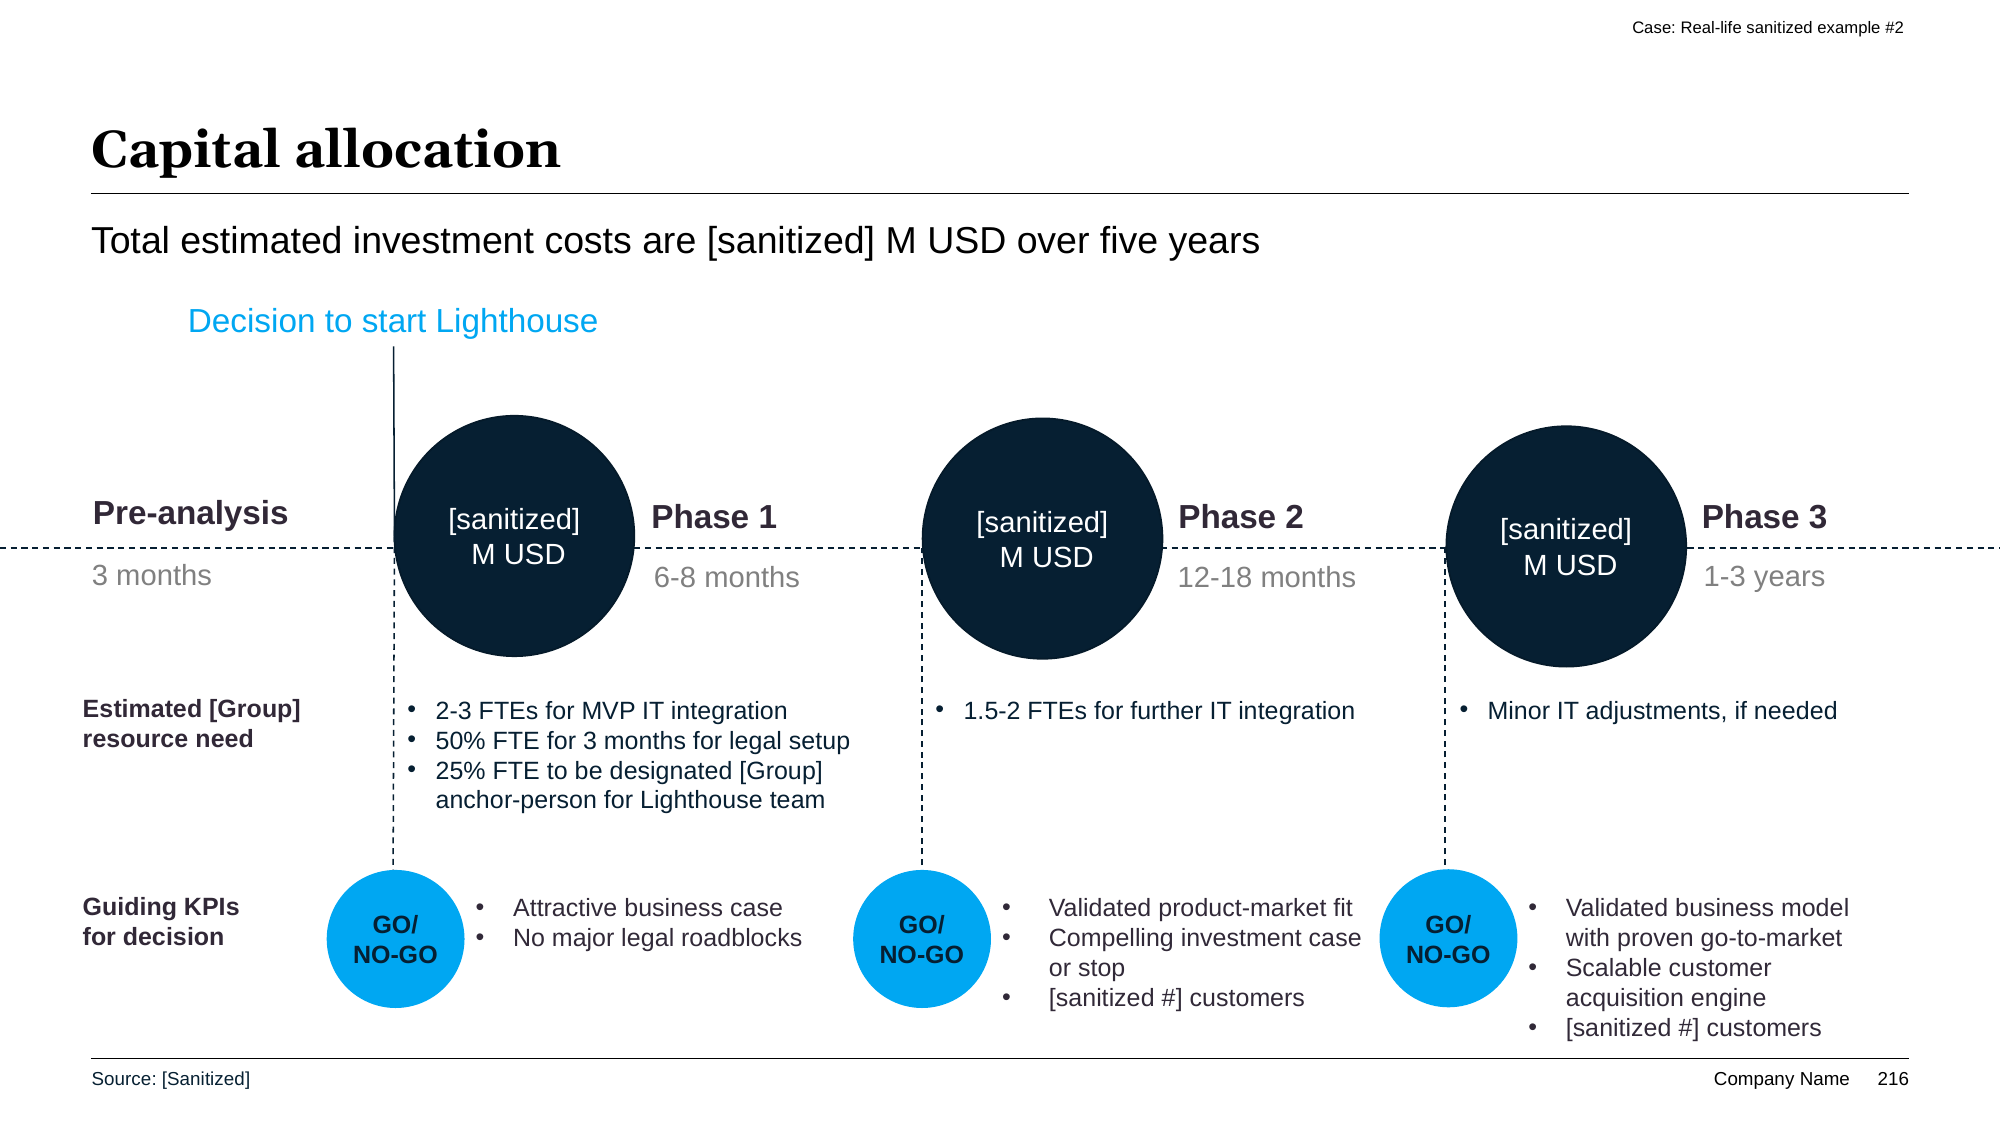

Case: Real-life sanitized example #2
# Capital allocation
Total estimated investment costs are [sanitized] M USD over five years
Decision to start Lighthouse

Pre-analysis
Phase 1
Phase 2
Phase 3
[sanitized]
 M USD
[sanitized]
 M USD
[sanitized]
 M USD
3 months
1-3 years
6-8 months
12-18 months
2-3 FTEs for MVP IT integration
50% FTE for 3 months for legal setup
25% FTE to be designated [Group] anchor-person for Lighthouse team
1.5-2 FTEs for further IT integration
Minor IT adjustments, if needed
Estimated [Group] resource need
GO/
NO-GO
GO/
NO-GO
GO/
NO-GO
Guiding KPIs
for decision
Attractive business case
No major legal roadblocks
Validated product-market fit
Compelling investment case or stop
[sanitized #] customers
Validated business model with proven go-to-market
Scalable customer acquisition engine
[sanitized #] customers
Source: [Sanitized]